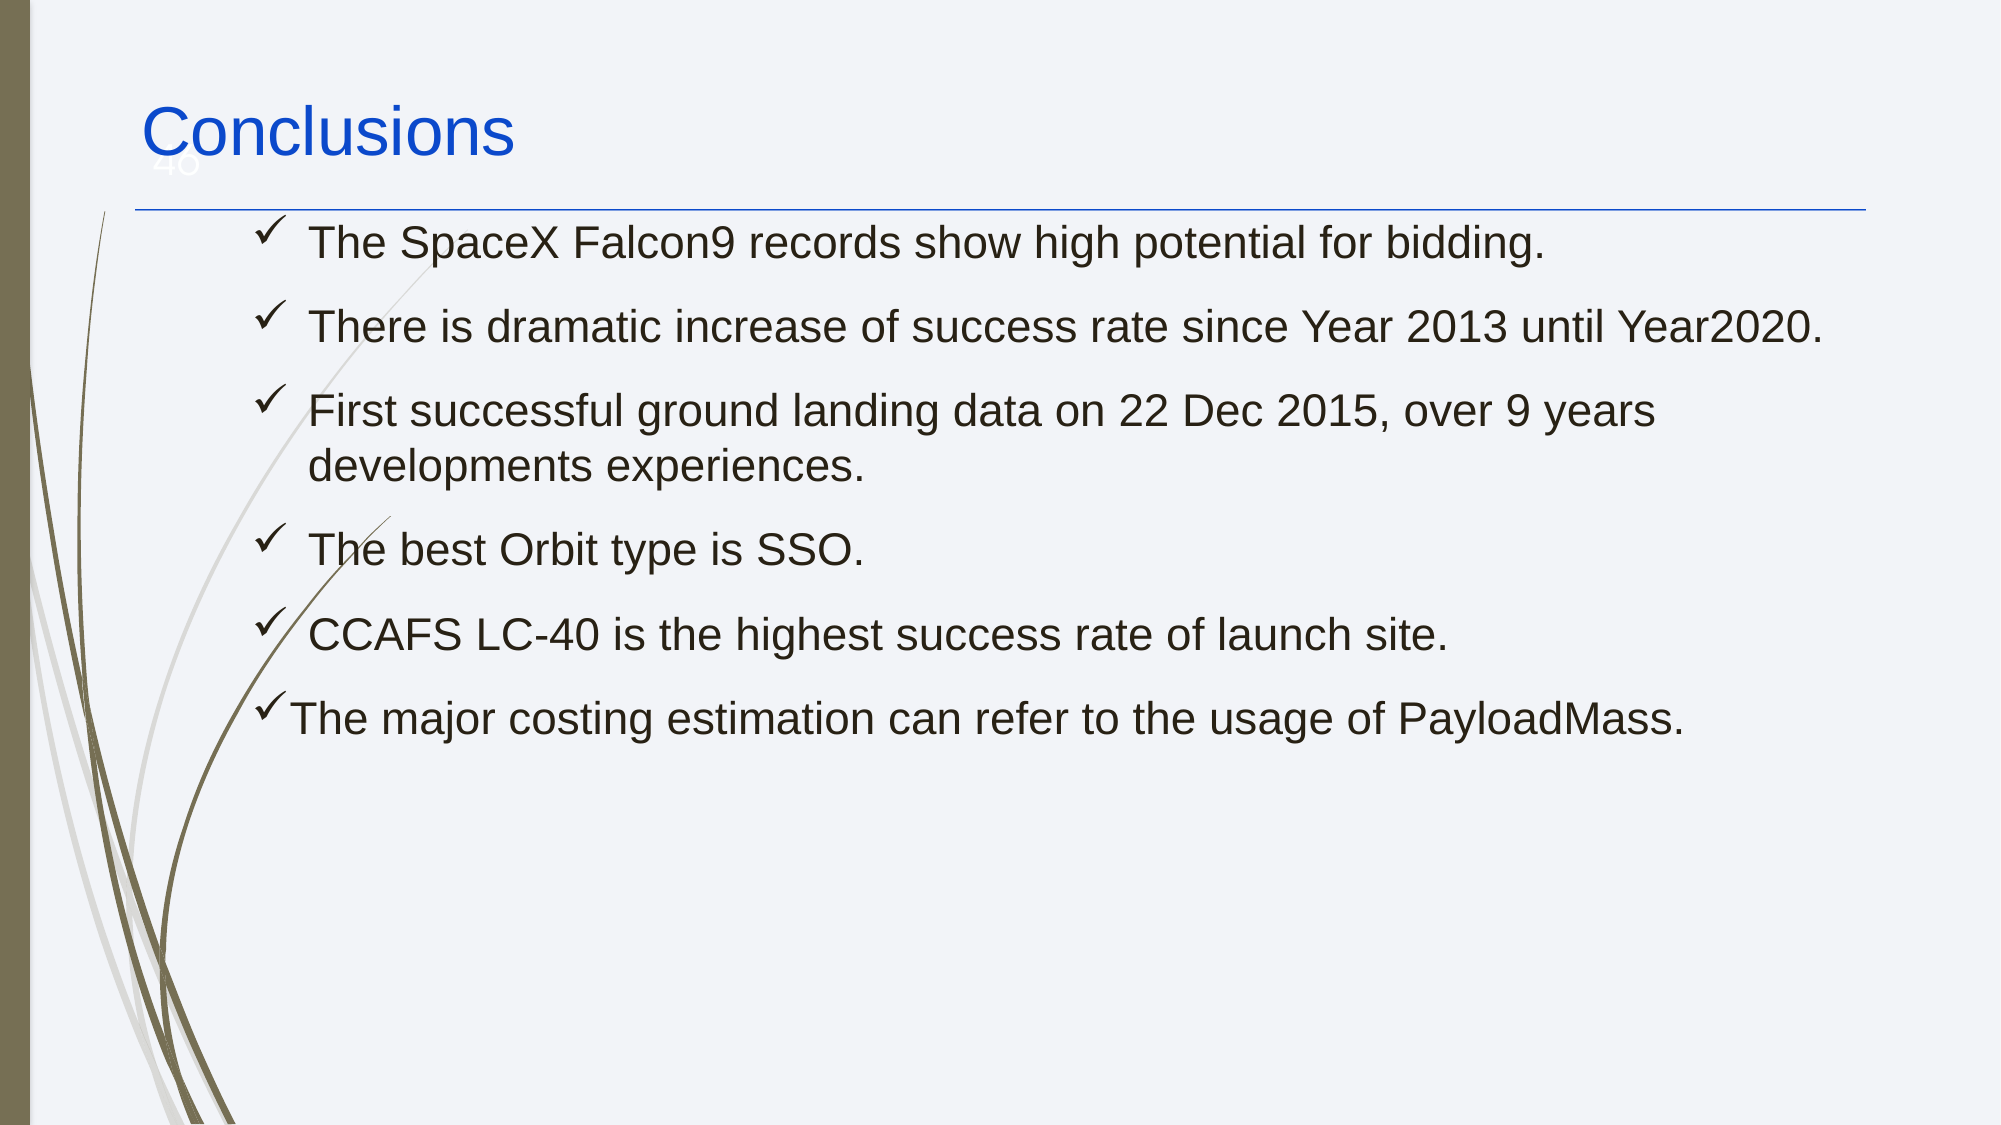

Conclusions
46
The SpaceX Falcon9 records show high potential for bidding.
There is dramatic increase of success rate since Year 2013 until Year2020.
First successful ground landing data on 22 Dec 2015, over 9 years developments experiences.
The best Orbit type is SSO.
CCAFS LC-40 is the highest success rate of launch site.
The major costing estimation can refer to the usage of PayloadMass.